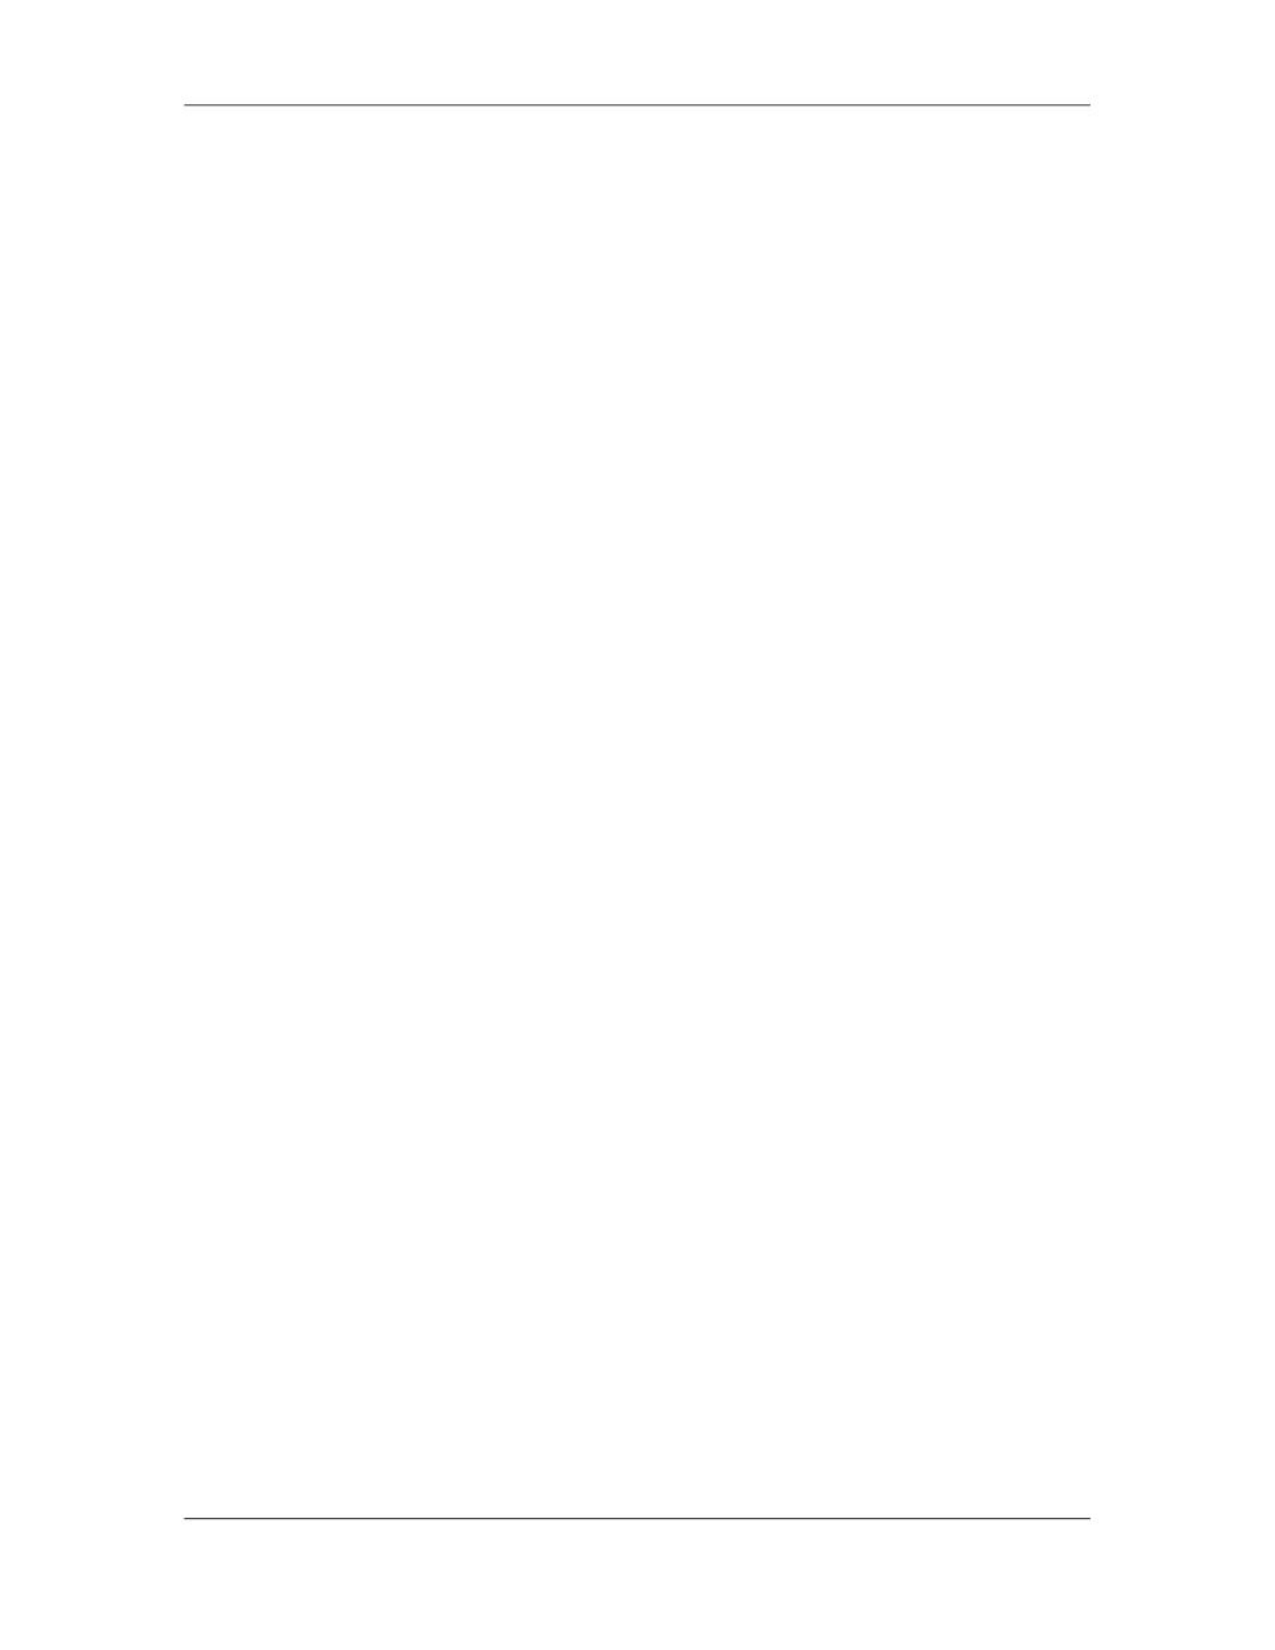

Software Project Management (CS615)

																																																																																																									Perfective maintenance refers to enhancements that make the product better,

																																																																																																									faster, smaller, better documented, better structured with more functions and
																																																																																																									reports. It includes all efforts to improve the quality of software. Perfective

																																																																																																									maintenance extends the software beyond its original functional requirements.
																																																																																																									During perfective maintenance, the user or the system personnel initiates the

																																																																																																									changes to the system. The initiator raises the change request to the project
																																																																																																									coordinator. The changes could be a result of enhancements of new functionality

																																																																																																									in the existing system.

																																																																																																									After tracking-the changes, an impact analysis is done and a detail plan is made to
																																																																																																									carry out the changes. Based on the amount of changes, a dedicated member or a

																																																																																																									team works on the changes. The testing is done in the testing environment- and
																																																																																																									changes are implemented in the system based on the deployment strategy.

																																																																																																									Preventive Maintenance Process

																																																																																																									Preventive maintenance activities make changes to software programs so that they
																																																																																																									can be more easily corrected, adapted, and enhanced. During the preventive

																																																																																																									maintenance process, the project coordinator identifies the potential risks.
																																																																																																									Recommendations are made to the management for approval of the maintenance

																																																																																																									actions. The project coordinator prepares the project detail plan for carrying out
																																																																																																									the changes. The preventive maintenance team is formed based on the quantum of

																																																																																																									work. The team implements the change based on the request procedure. Finally,
																																																																																																									deployment happens based on the deployment strategy.

																																																																																																									The maintenance process begins when the user initiates a request for a change.

																																																																																																									The process ends when the system changes are tested and the change is released
																																																																																																									for operation. In between, there are many activities that are coordinated and

																																																																																																									planned using change management.

																																																																																																									Reengineering
																																																																																																									Reengineering is a process of abstraction of a new system from an old system.

																																																																																																									Reengineering is the modification and evolution of software product to meet the
																																																																																																									constantly changing business requirements. Failure to reengineer can prevent an

																																																																																																									organization from remaining competitive and persistent. This is because every
																																																																																																									system faces the risk of being phased out sooner than they were earlier. Therefore,

																																																																																																									you need to develop systems that support multiple platforms and are open to
																																																																																																									modifications and changes. Here, the role of reengineering comes into play.

																																																																																																									Reengineering comprises reverse engineering and forward engineering.

																																																																																																									Reverse Engineering
																																																																																																									Reverse engineering is a process of recovering the design of the running system

																																																																																																									from the source code. Reverse engineering involves analyzing a software system
																																																																																																									to achieve two objectives. First, reverse engineering helps to identify the system

																																																																																																									components and their Interactions. Second, it helps make representations of the
																																																																																																									system on a different, higher level of abstraction.

																																																																																						                                                                                                                                 417

																																																																																																																																																																																						© Copyright Virtual University of Pakistan